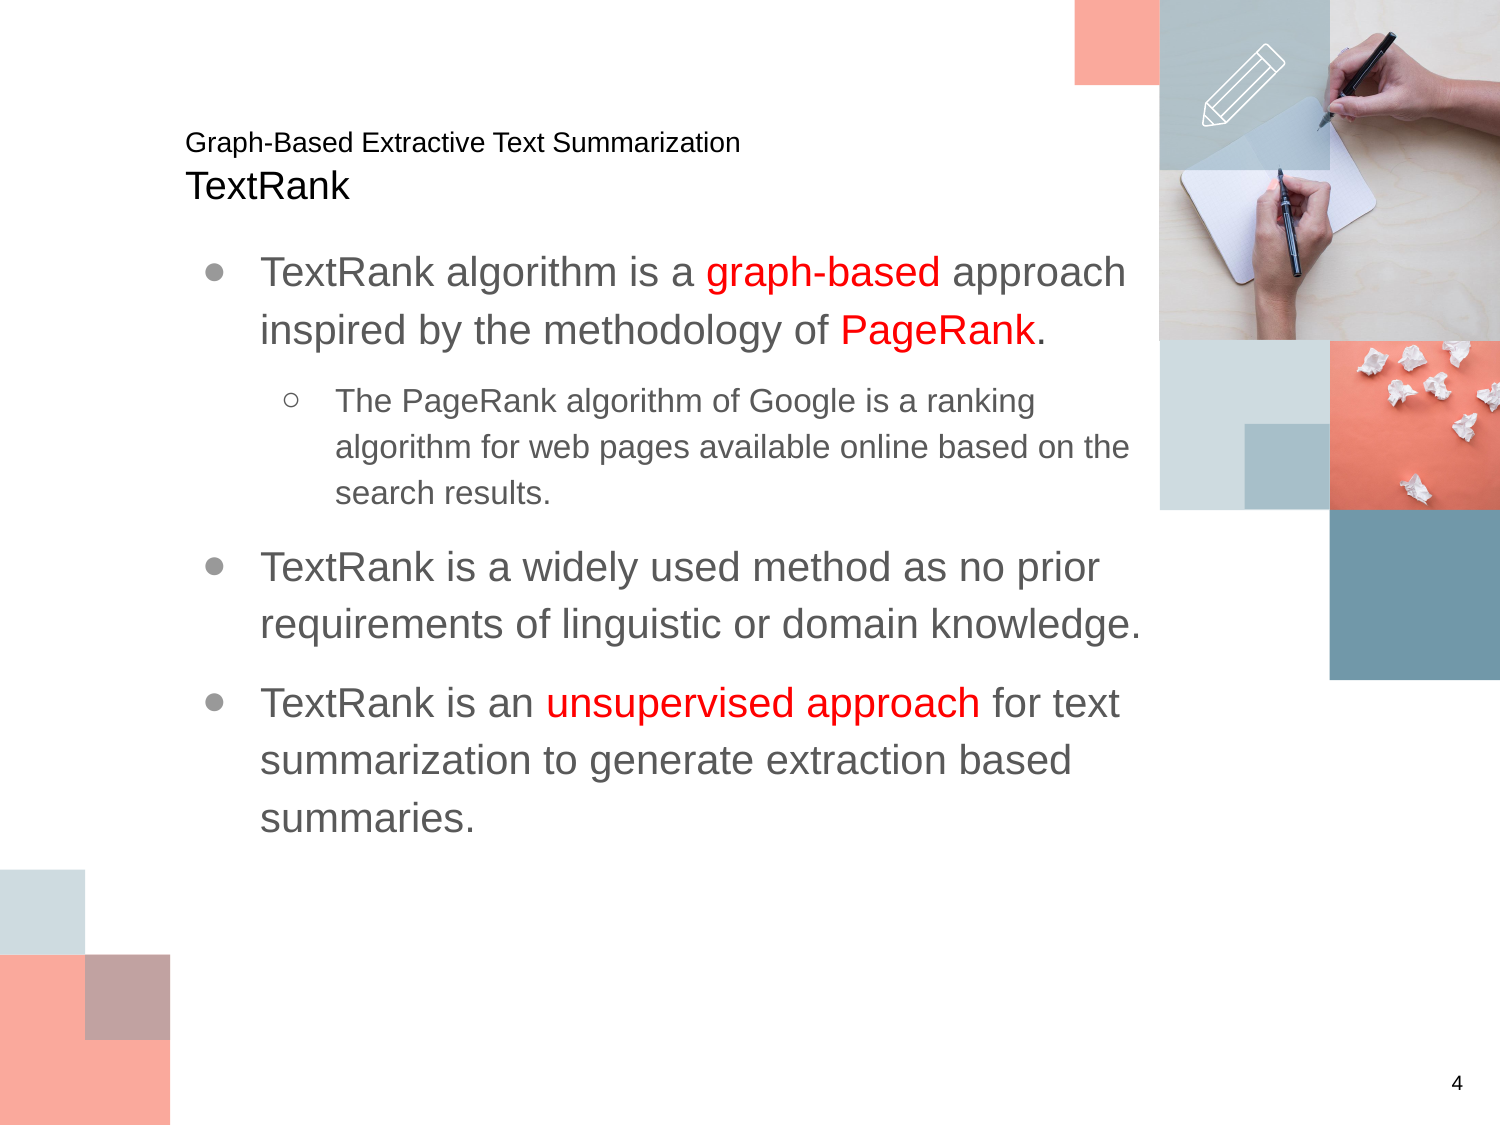

# Graph-Based Extractive Text Summarization
TextRank
TextRank algorithm is a graph-based approach inspired by the methodology of PageRank.
The PageRank algorithm of Google is a ranking algorithm for web pages available online based on the search results.
TextRank is a widely used method as no prior requirements of linguistic or domain knowledge.
TextRank is an unsupervised approach for text summarization to generate extraction based summaries.